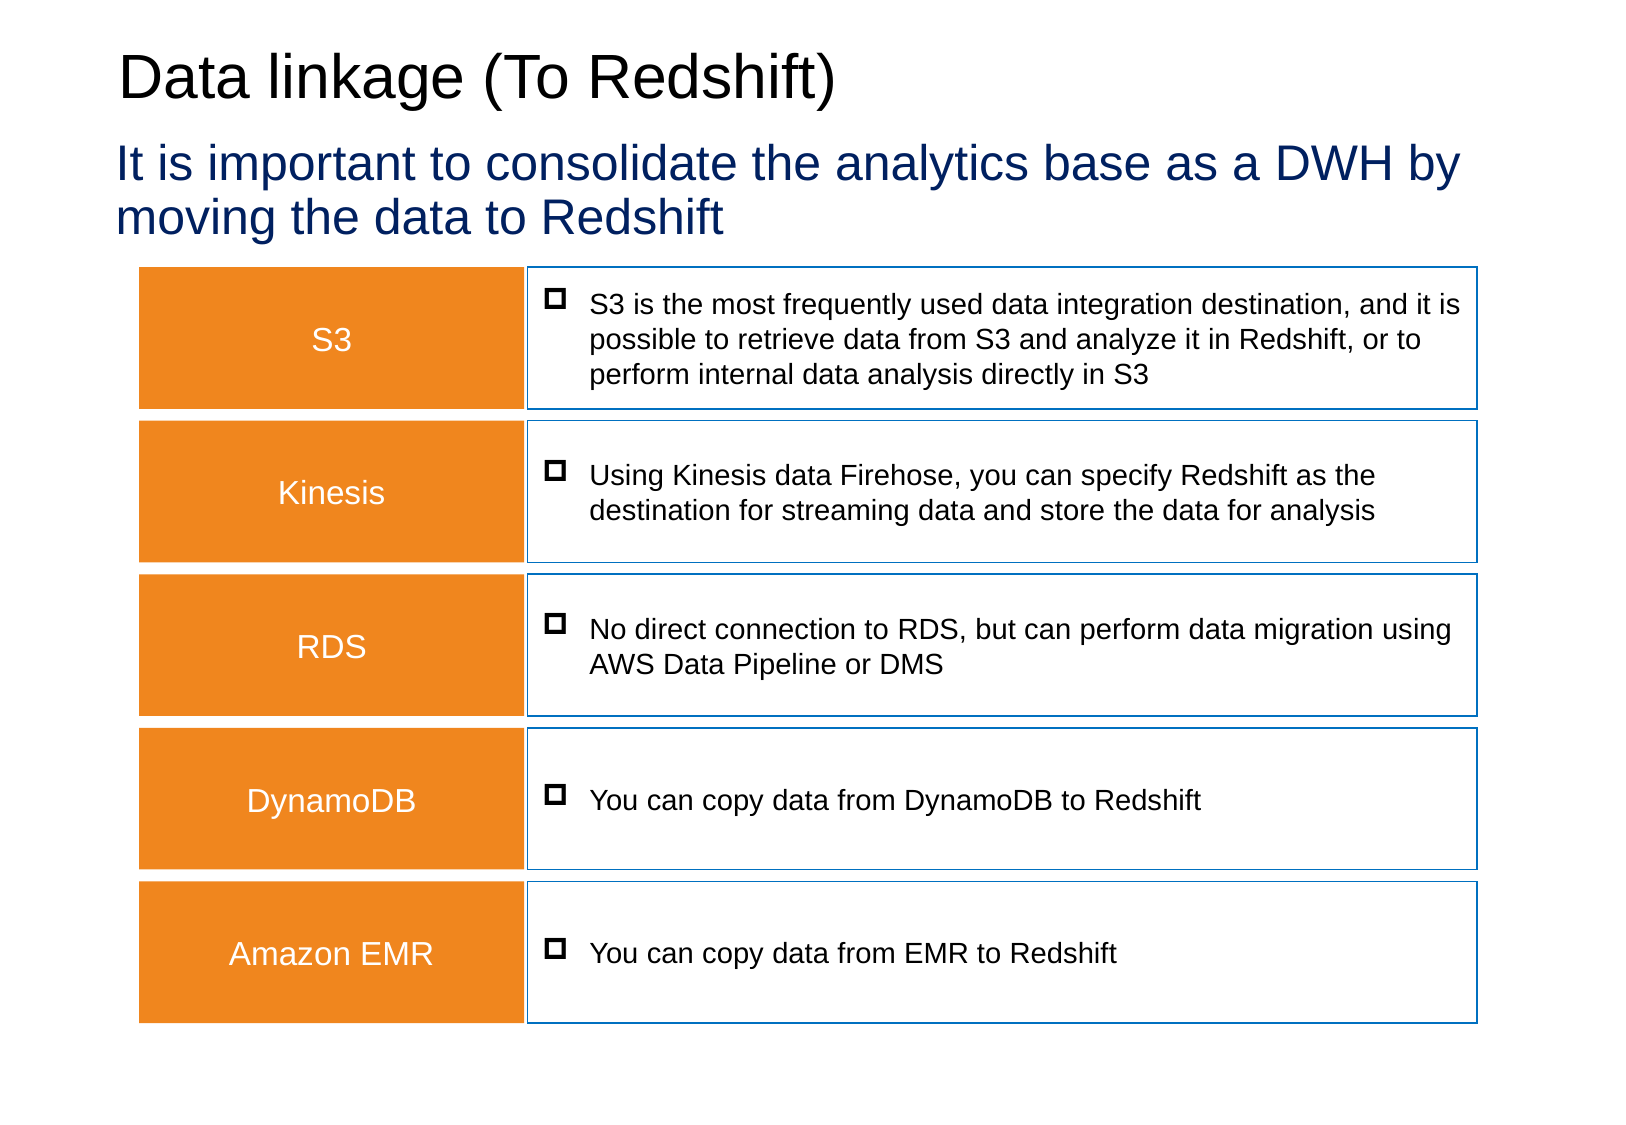

Data linkage (To Redshift)
It is important to consolidate the analytics base as a DWH by moving the data to Redshift
S3
S3 is the most frequently used data integration destination, and it is possible to retrieve data from S3 and analyze it in Redshift, or to perform internal data analysis directly in S3
Kinesis
Using Kinesis data Firehose, you can specify Redshift as the destination for streaming data and store the data for analysis
RDS
No direct connection to RDS, but can perform data migration using AWS Data Pipeline or DMS
DynamoDB
You can copy data from DynamoDB to Redshift
Amazon EMR
You can copy data from EMR to Redshift